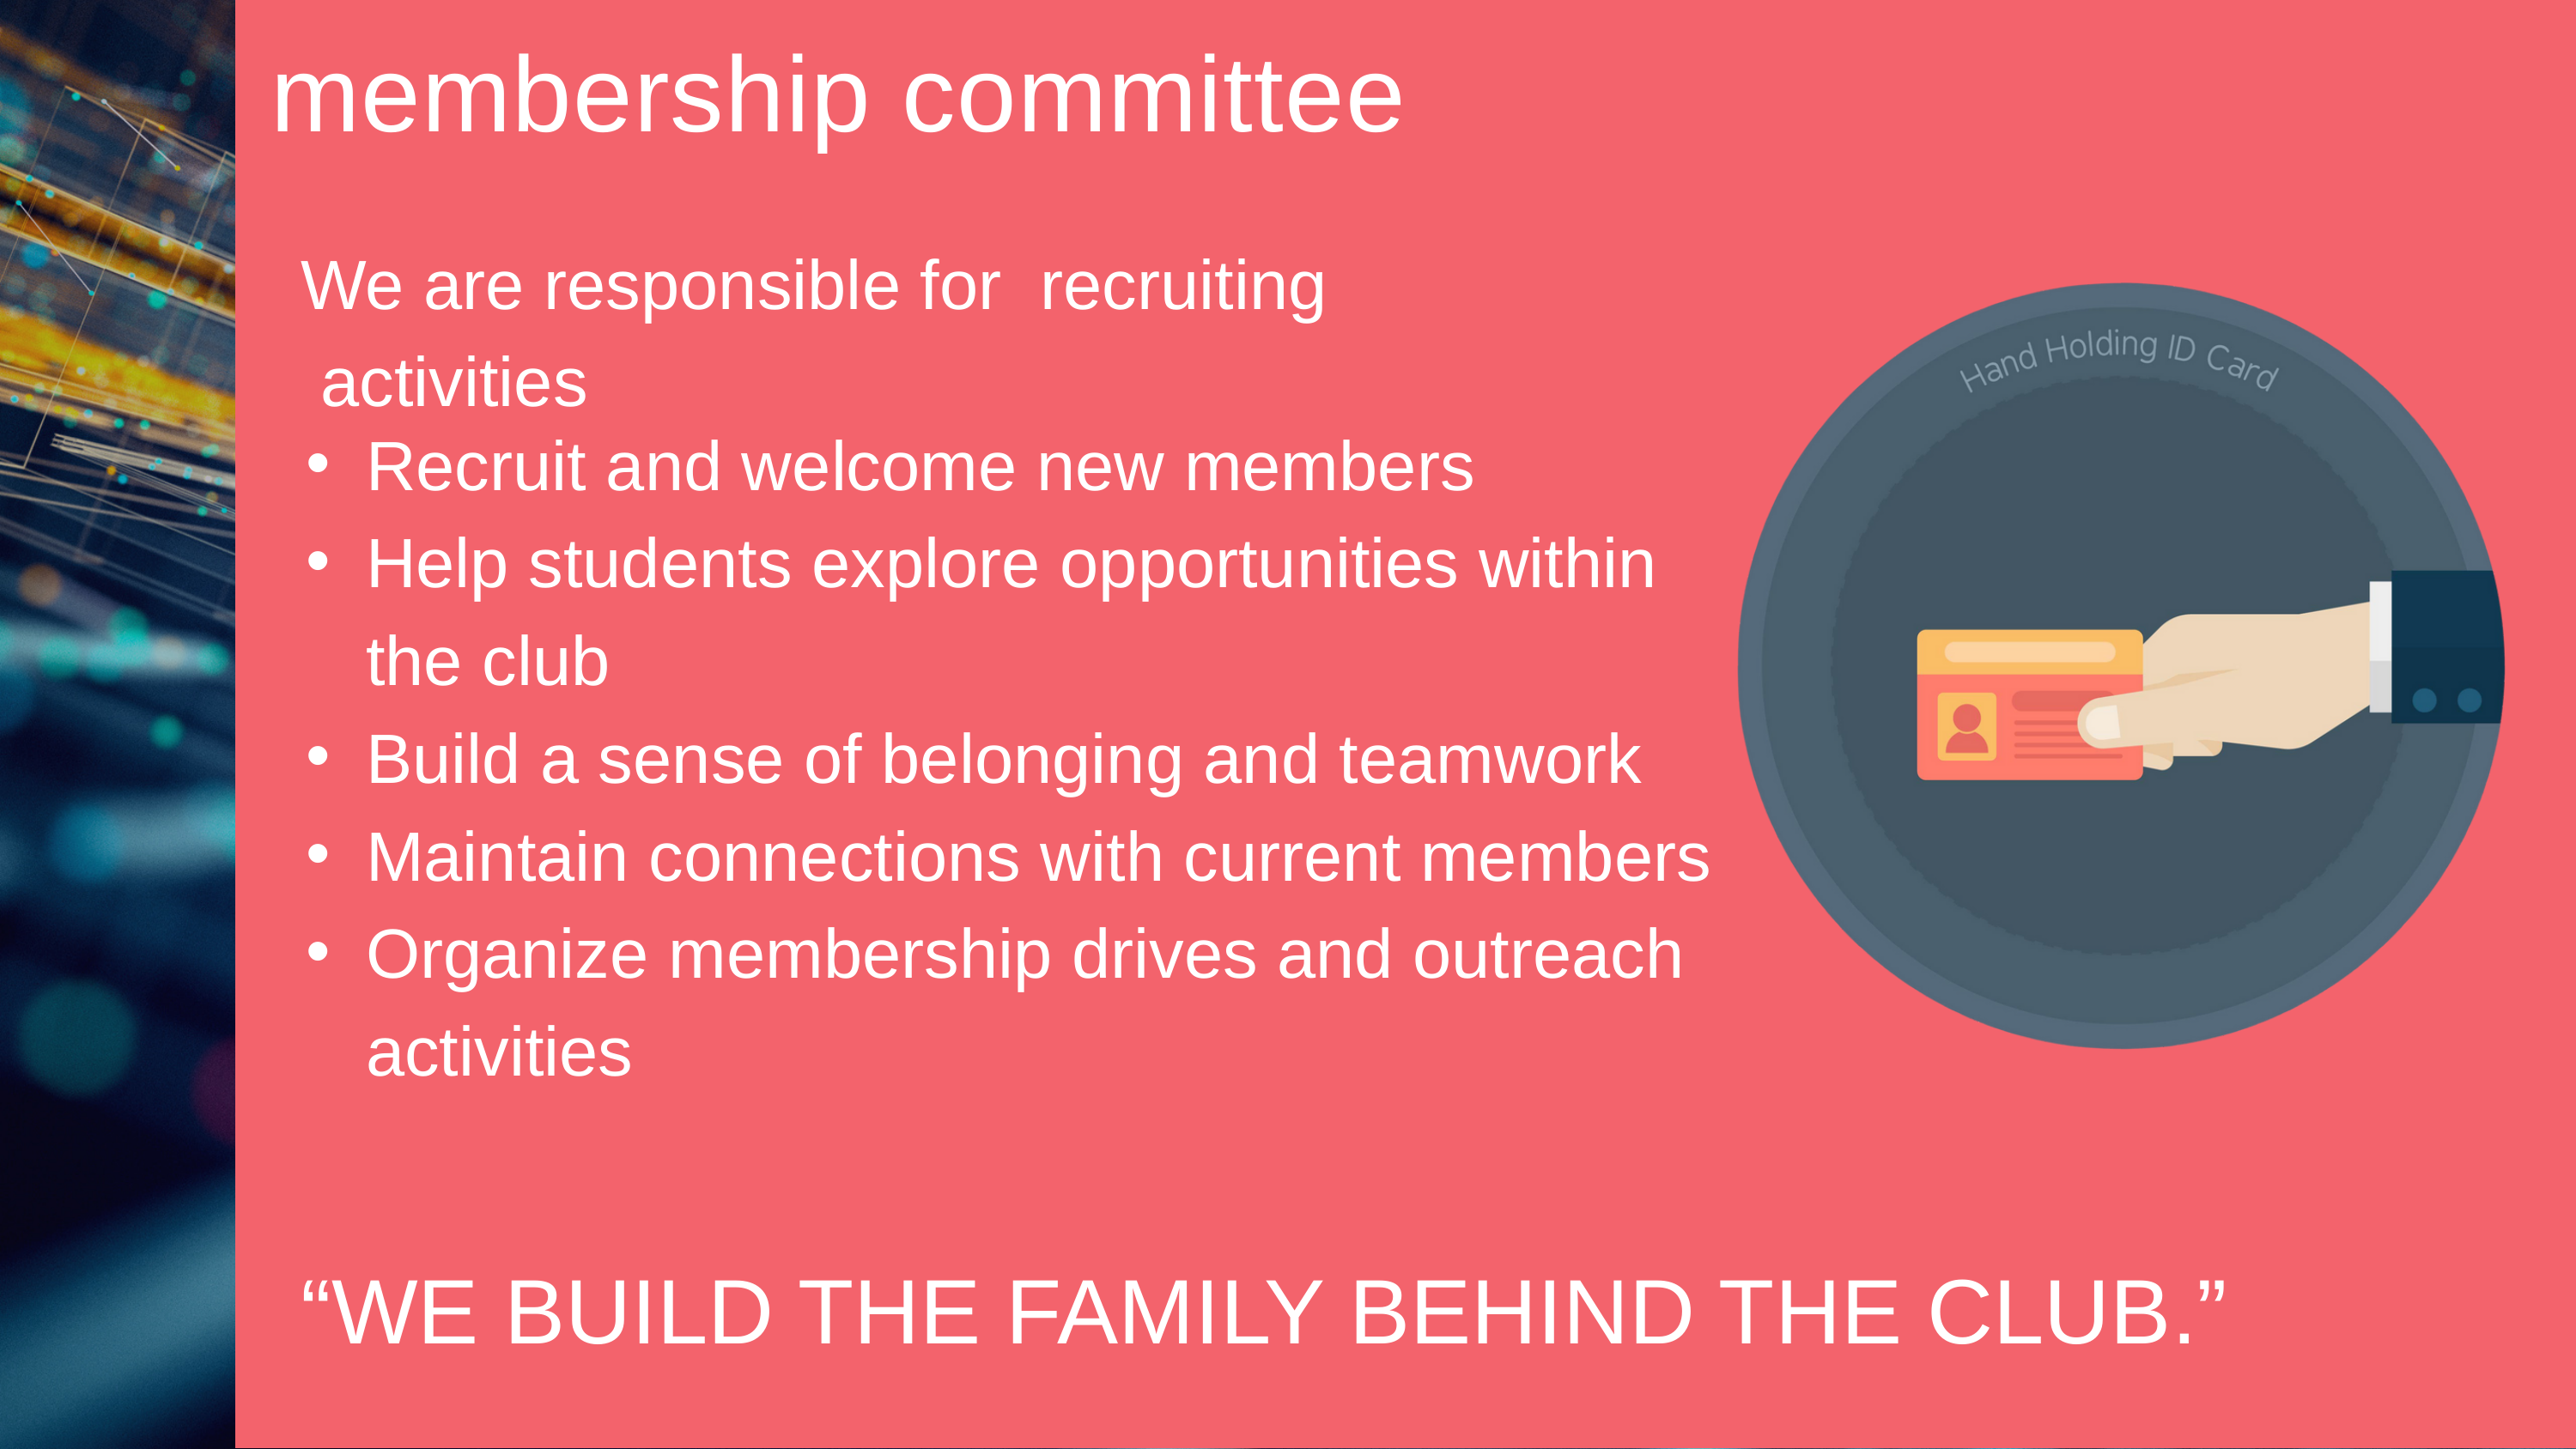

membership committee

We are responsible for  recruiting
 activities
Recruit and welcome new members
Help students explore opportunities within the club
Build a sense of belonging and teamwork
Maintain connections with current members
Organize membership drives and outreach activities

“WE BUILD THE FAMILY BEHIND THE CLUB.”